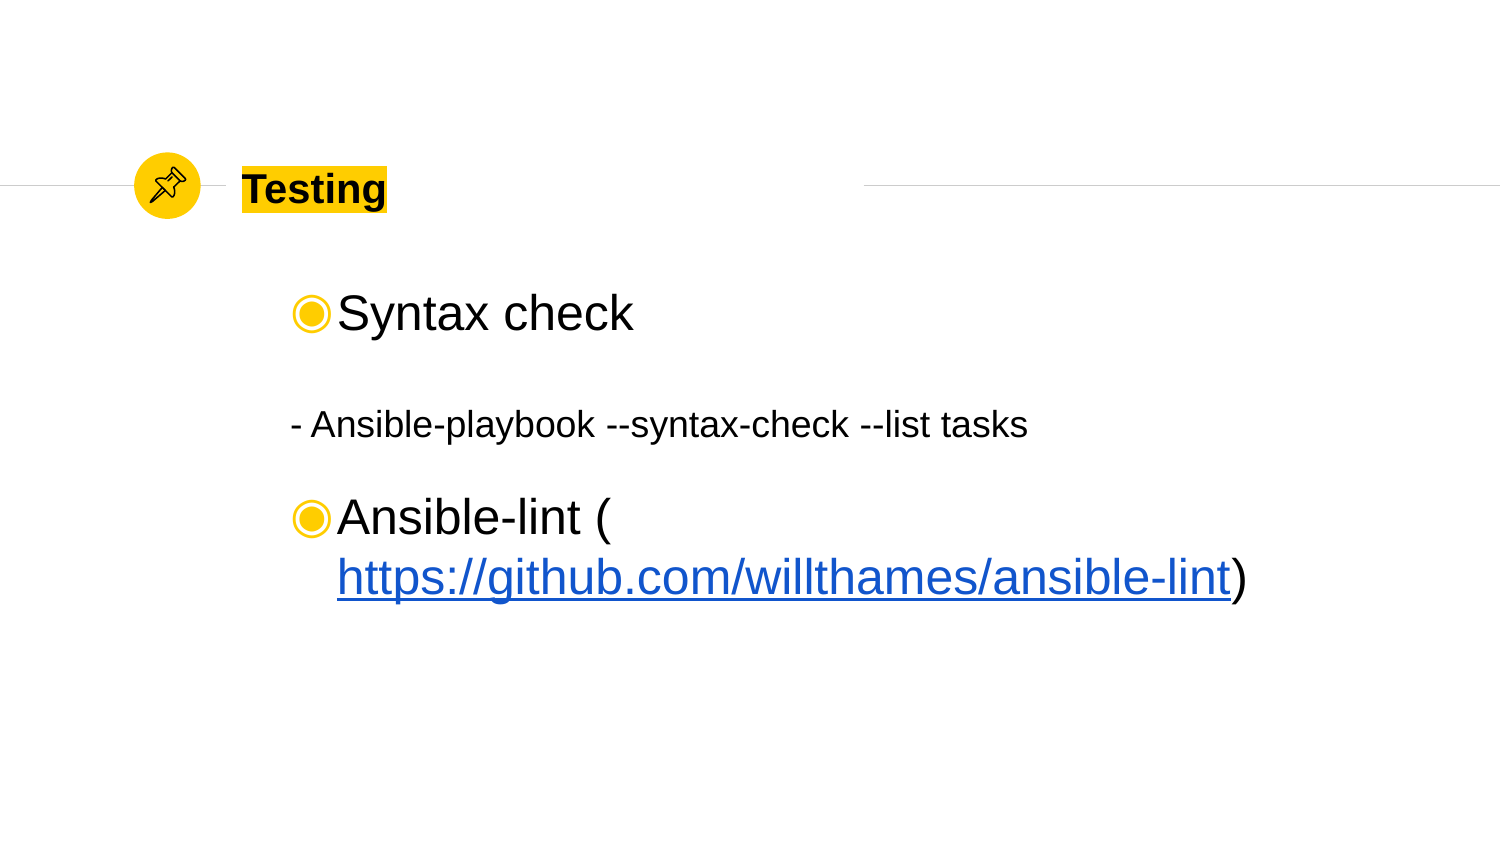

# Testing

Syntax check

- Ansible-playbook --syntax-check --list tasks

Ansible-lint (https://github.com/willthames/ansible-lint)